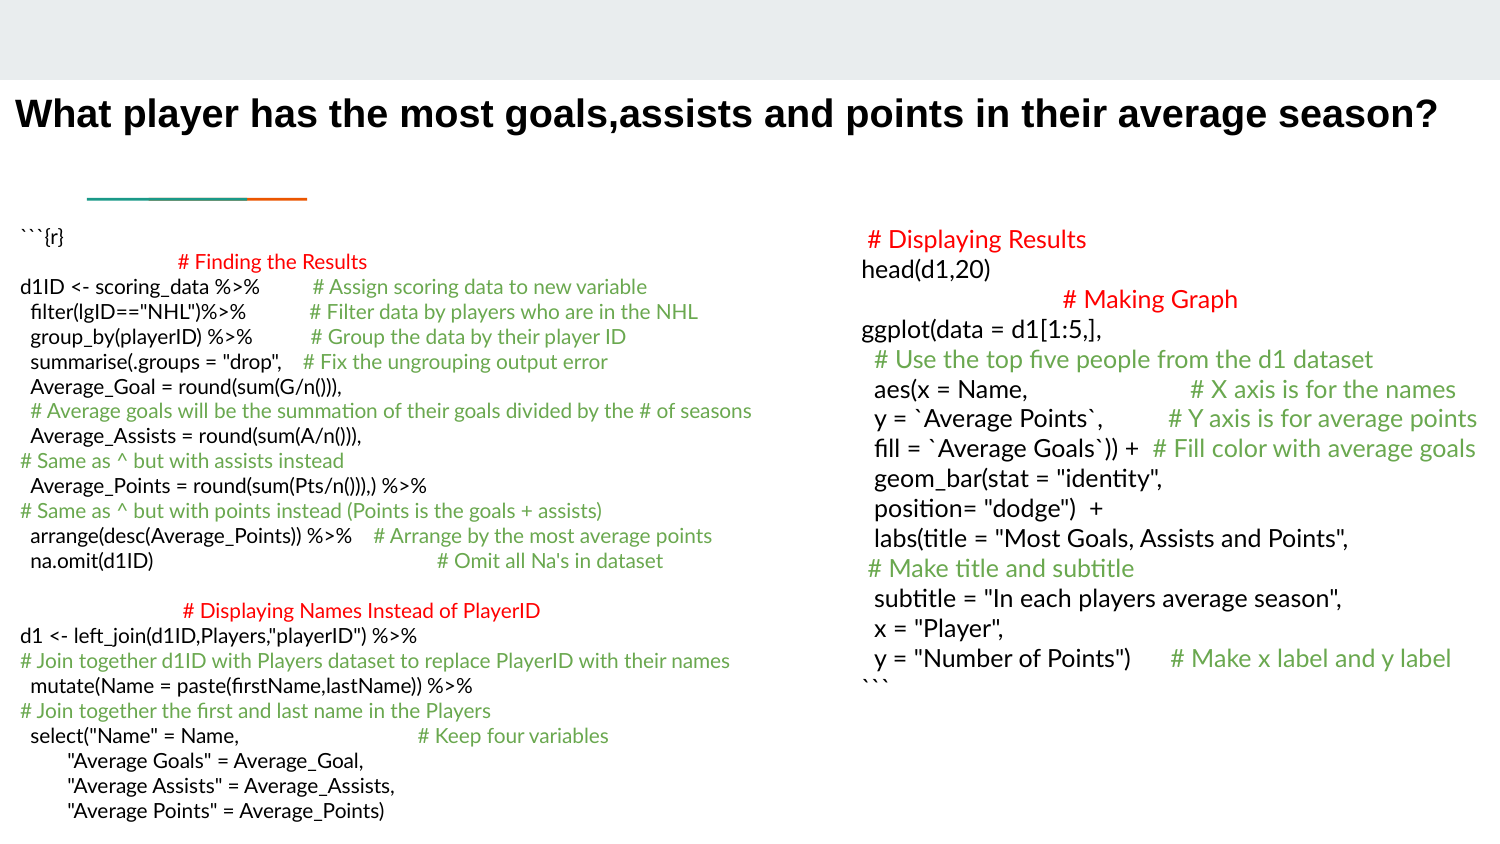

# What player has the most goals,assists and points in their average season?
```{r}
                              # Finding the Results
d1ID <- scoring_data %>%          # Assign scoring data to new variable
  filter(lgID=="NHL")%>%            # Filter data by players who are in the NHL
  group_by(playerID) %>%           # Group the data by their player ID
  summarise(.groups = "drop",    # Fix the ungrouping output error
  Average_Goal = round(sum(G/n())),
  # Average goals will be the summation of their goals divided by the # of seasons
  Average_Assists = round(sum(A/n())),
# Same as ^ but with assists instead
  Average_Points = round(sum(Pts/n())),) %>%
# Same as ^ but with points instead (Points is the goals + assists)
  arrange(desc(Average_Points)) %>%    # Arrange by the most average points
  na.omit(d1ID)                                                      # Omit all Na's in dataset

                               # Displaying Names Instead of PlayerID
d1 <- left_join(d1ID,Players,"playerID") %>%
# Join together d1ID with Players dataset to replace PlayerID with their names
  mutate(Name = paste(firstName,lastName)) %>%
# Join together the first and last name in the Players
  select("Name" = Name,                                  # Keep four variables
         "Average Goals" = Average_Goal,
         "Average Assists" = Average_Assists,
         "Average Points" = Average_Points)

 # Displaying Results
head(d1,20)
                               # Making Graph
ggplot(data = d1[1:5,],
  # Use the top five people from the d1 dataset
  aes(x = Name,                         # X axis is for the names
  y = `Average Points`,          # Y axis is for average points
  fill = `Average Goals`)) +  # Fill color with average goals
  geom_bar(stat = "identity",
  position= "dodge")  +
  labs(title = "Most Goals, Assists and Points",
 # Make title and subtitle
  subtitle = "In each players average season",
  x = "Player",
  y = "Number of Points")      # Make x label and y label
```